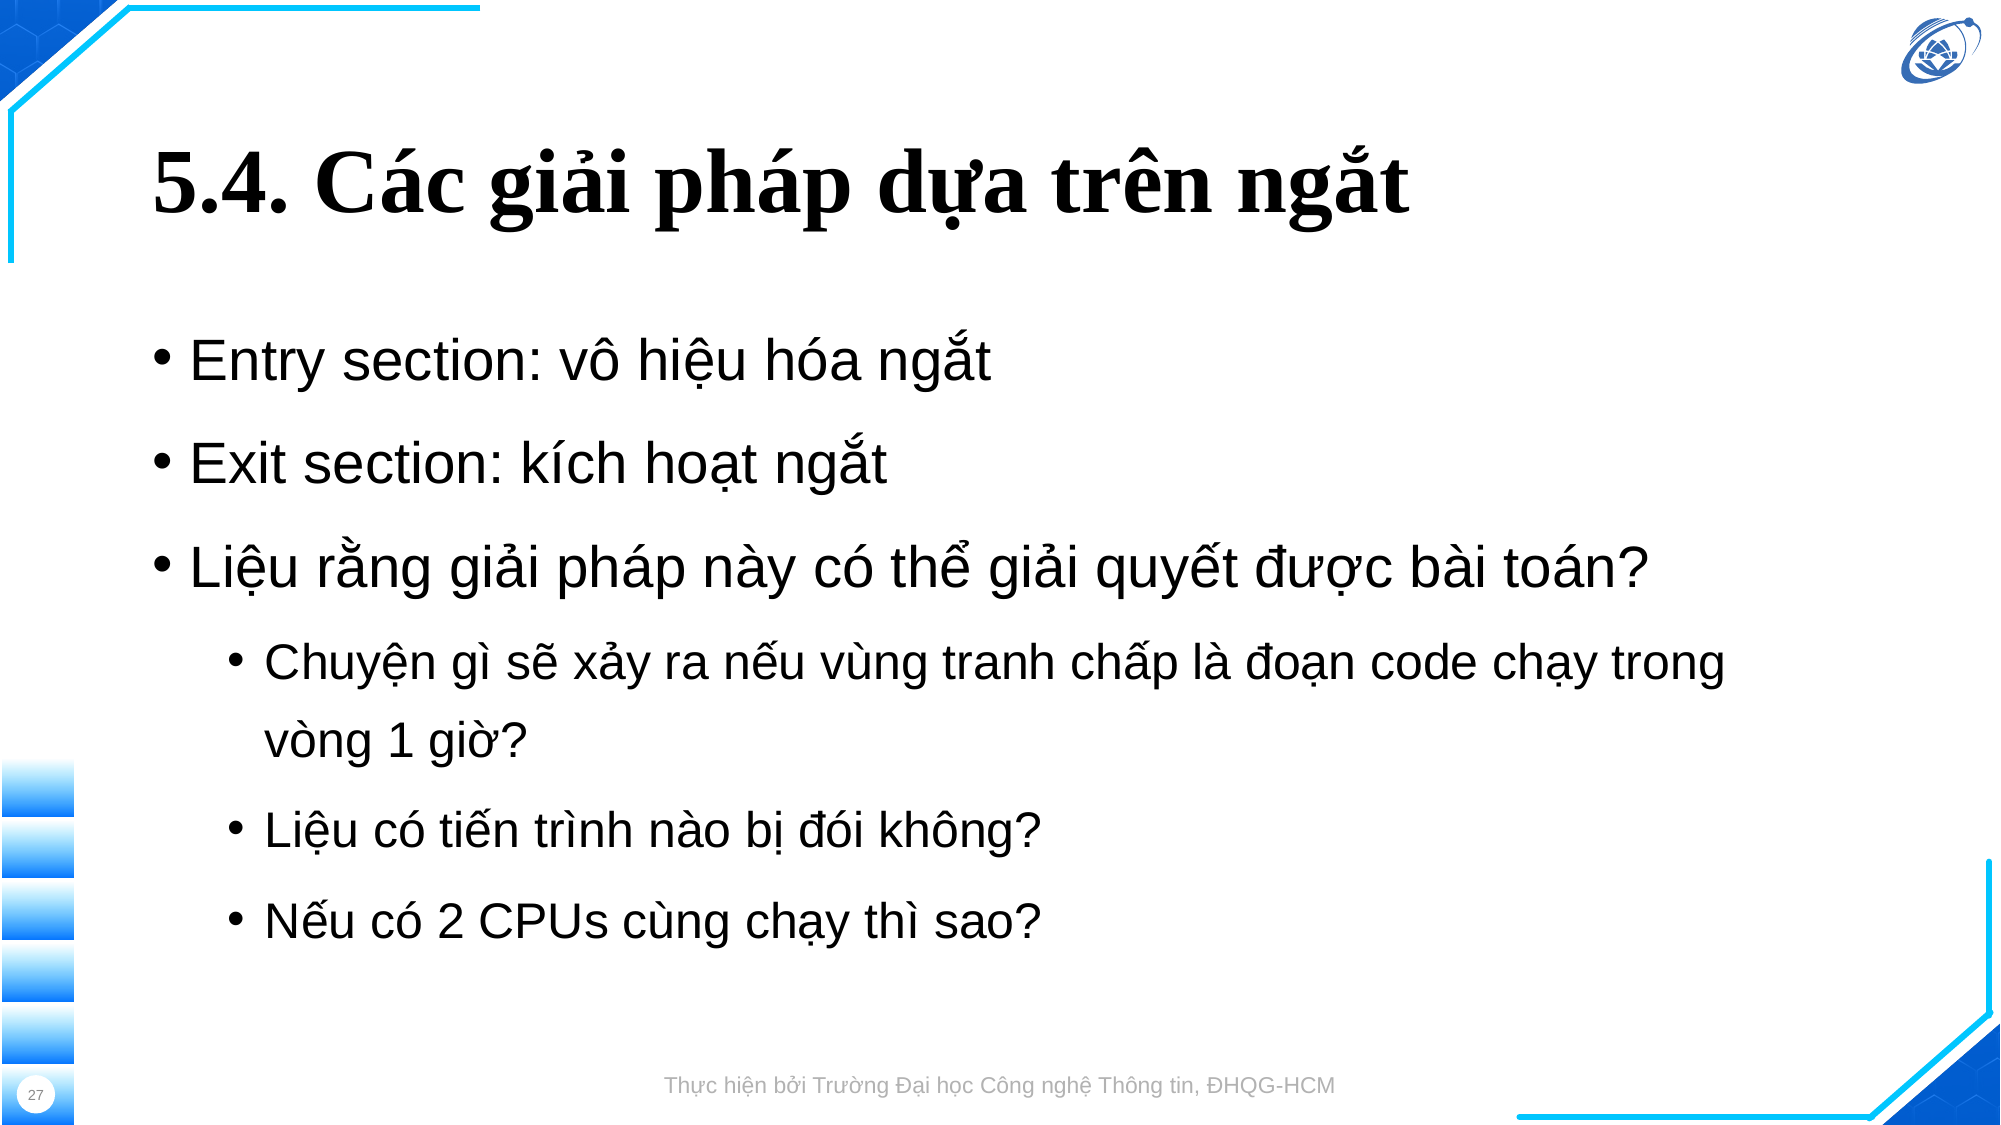

# 5.4. Các giải pháp dựa trên ngắt
Entry section: vô hiệu hóa ngắt
Exit section: kích hoạt ngắt
Liệu rằng giải pháp này có thể giải quyết được bài toán?
Chuyện gì sẽ xảy ra nếu vùng tranh chấp là đoạn code chạy trong vòng 1 giờ?
Liệu có tiến trình nào bị đói không?
Nếu có 2 CPUs cùng chạy thì sao?
Thực hiện bởi Trường Đại học Công nghệ Thông tin, ĐHQG-HCM
27